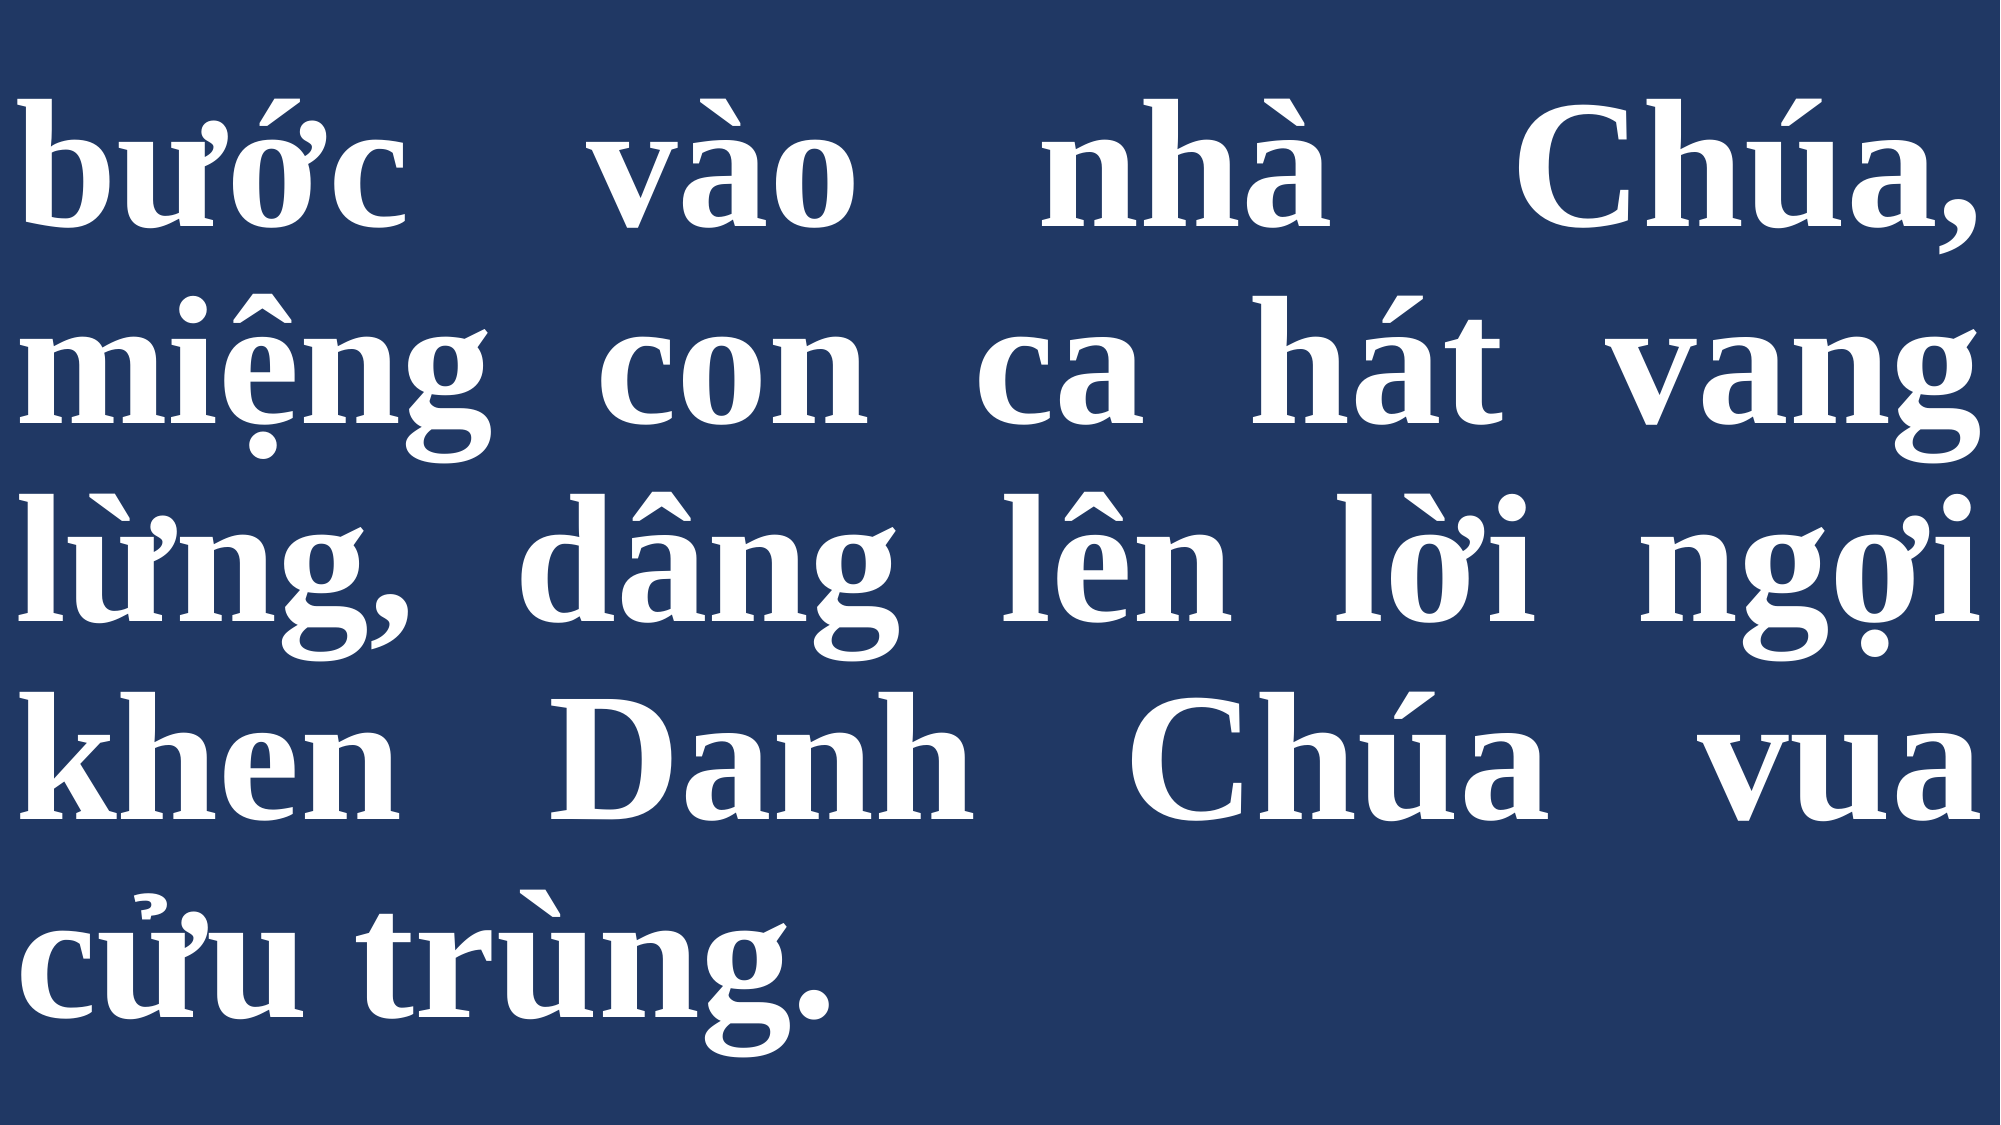

# bước vào nhà Chúa, miệng con ca hát vang lừng, dâng lên lời ngợi khen Danh Chúa vua cửu trùng.